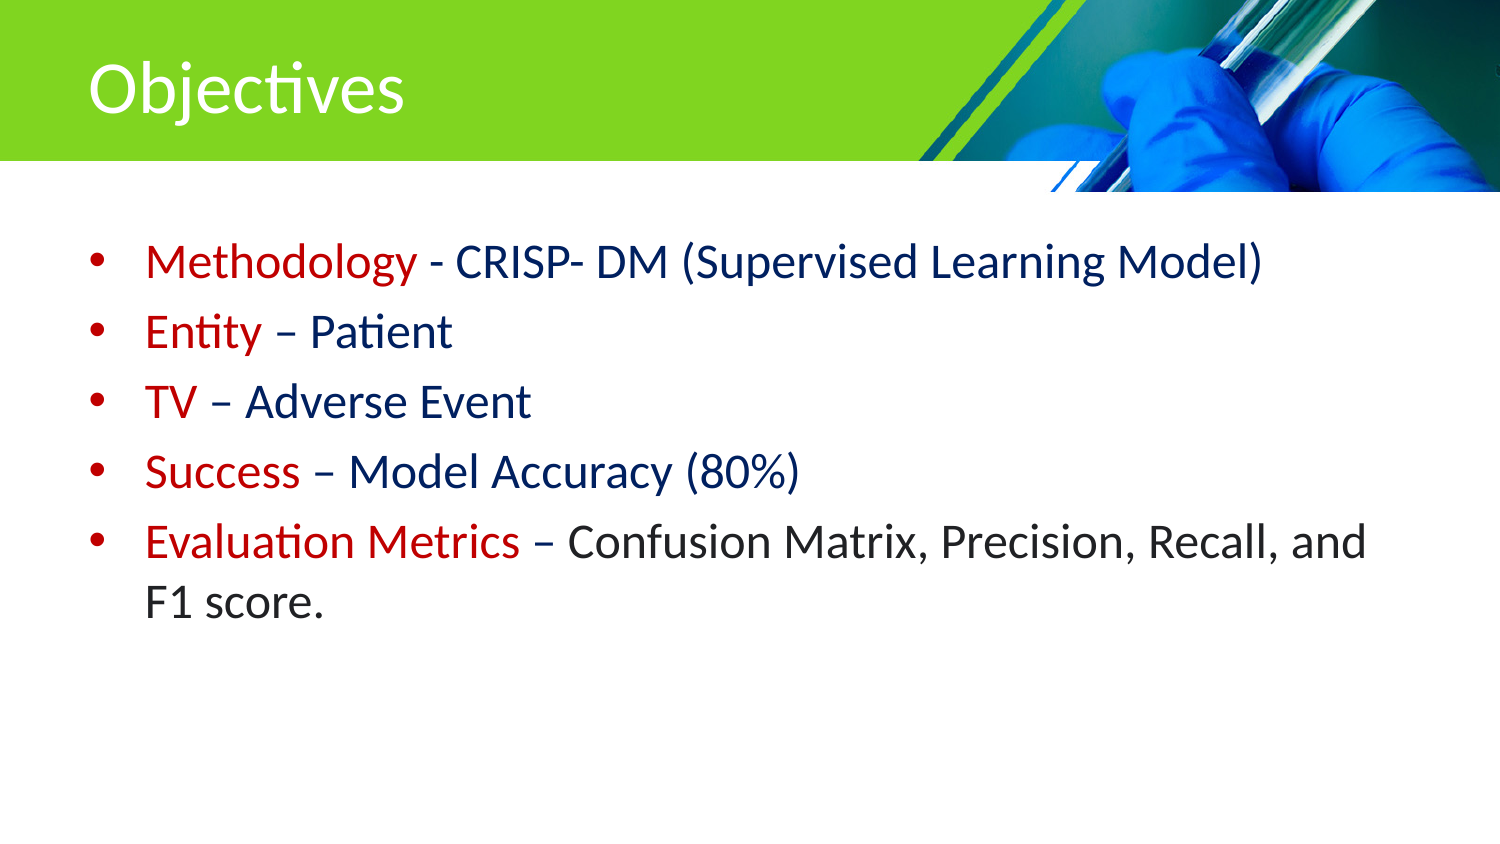

# Objectives
Methodology - CRISP- DM (Supervised Learning Model)
Entity – Patient
TV – Adverse Event
Success – Model Accuracy (80%)
Evaluation Metrics – Confusion Matrix, Precision, Recall, and F1 score.